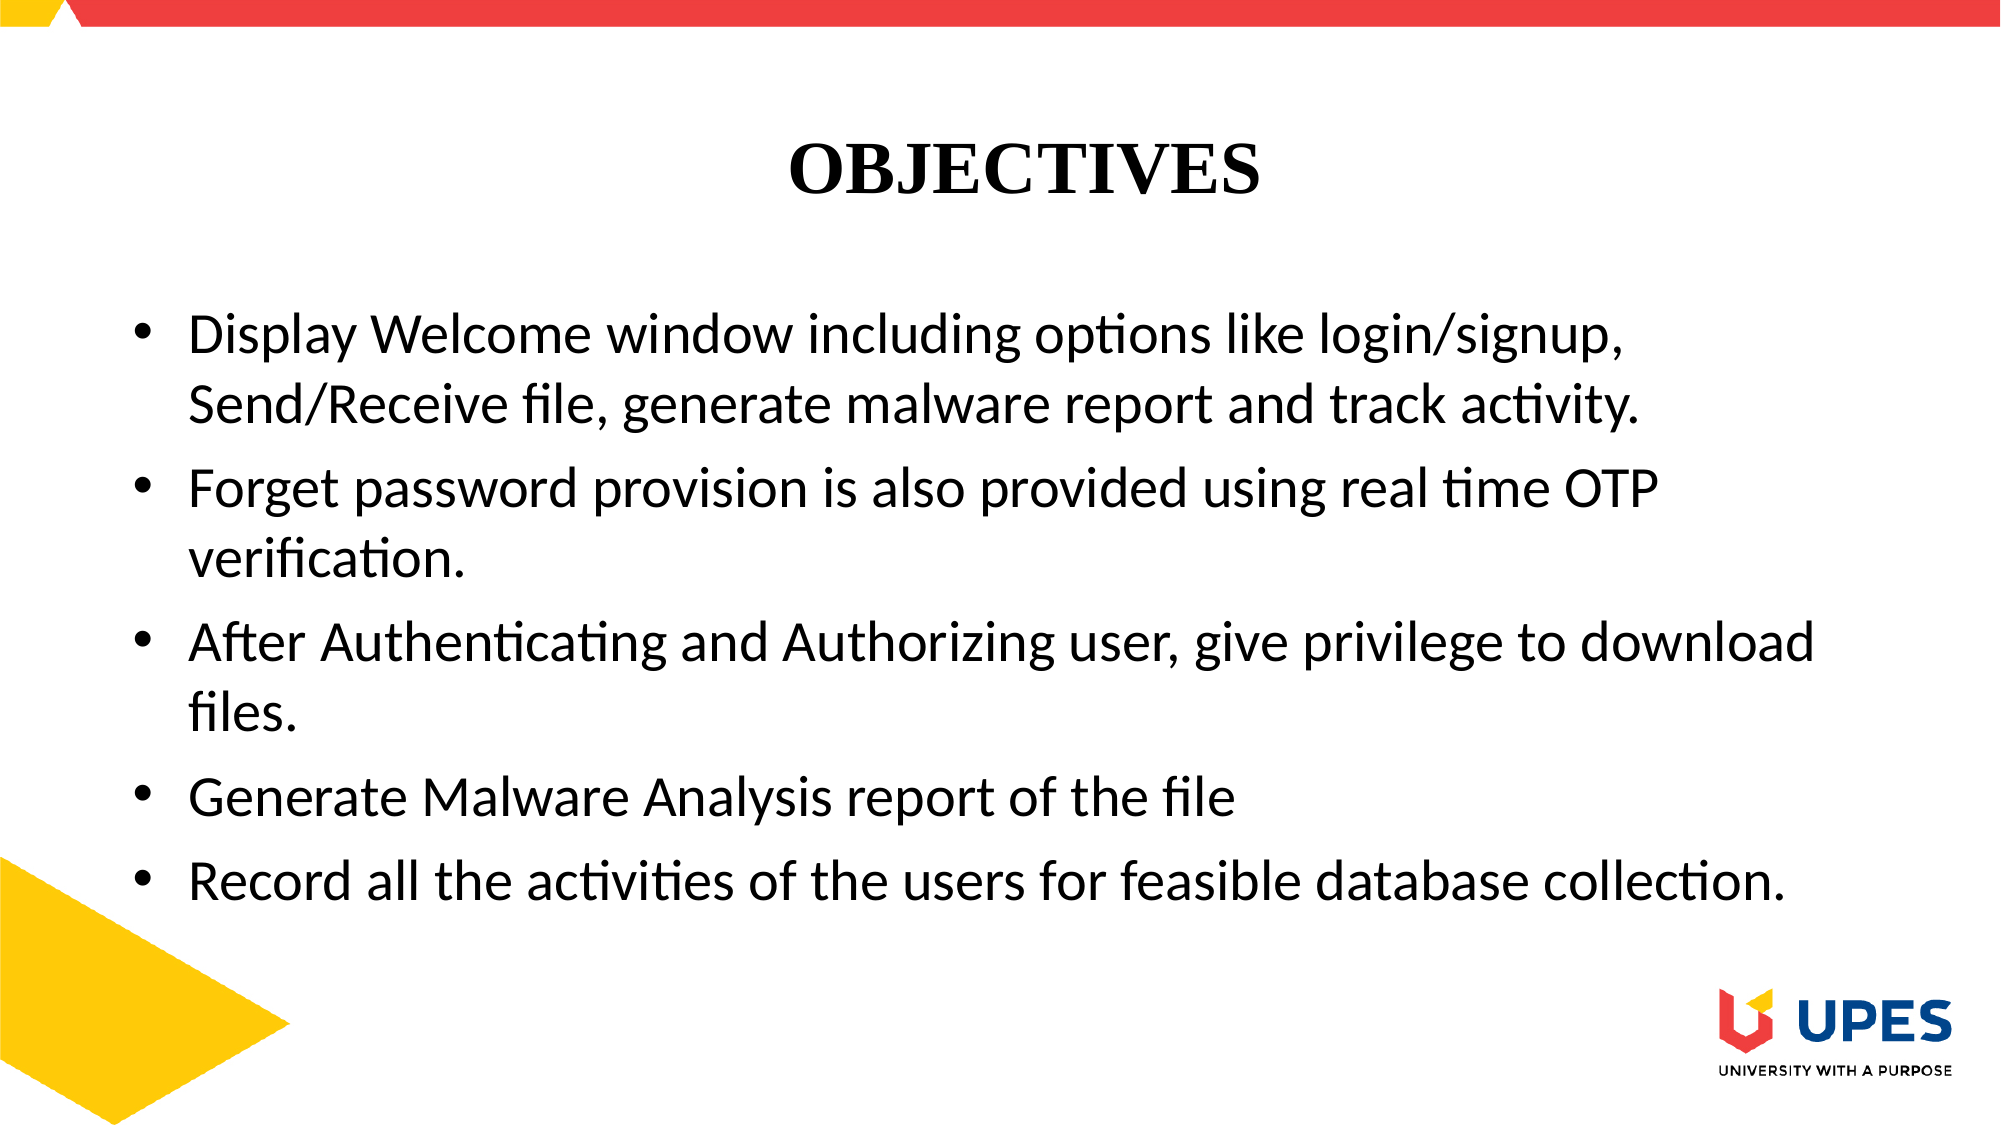

# OBJECTIVES
Display Welcome window including options like login/signup, Send/Receive file, generate malware report and track activity.
Forget password provision is also provided using real time OTP verification.
After Authenticating and Authorizing user, give privilege to download files.
Generate Malware Analysis report of the file
Record all the activities of the users for feasible database collection.